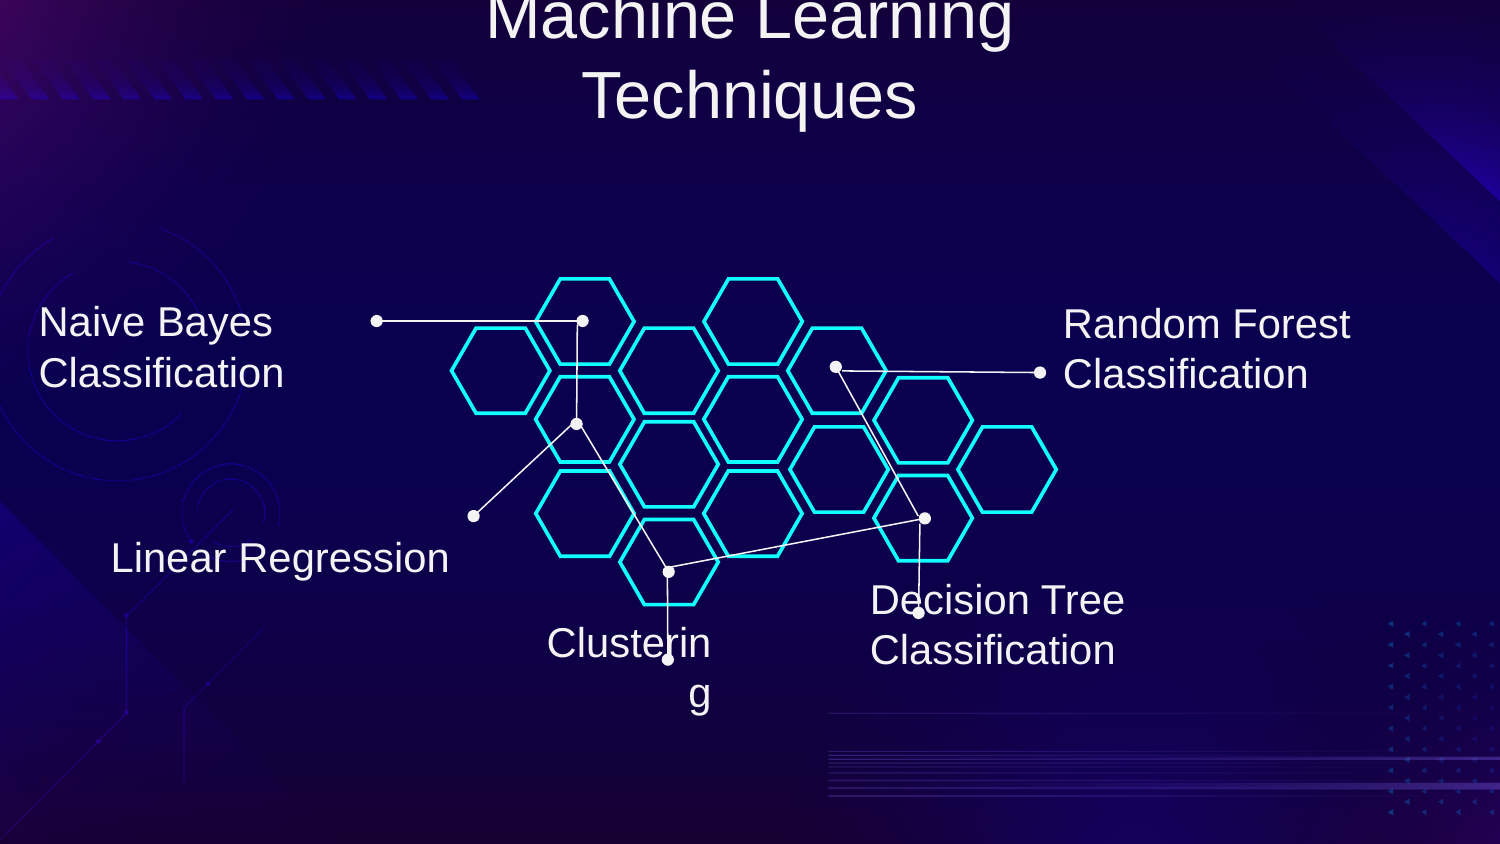

# Machine Learning Techniques

Naive Bayes Classification

Random Forest Classification
Linear Regression
Decision Tree Classification
Clustering